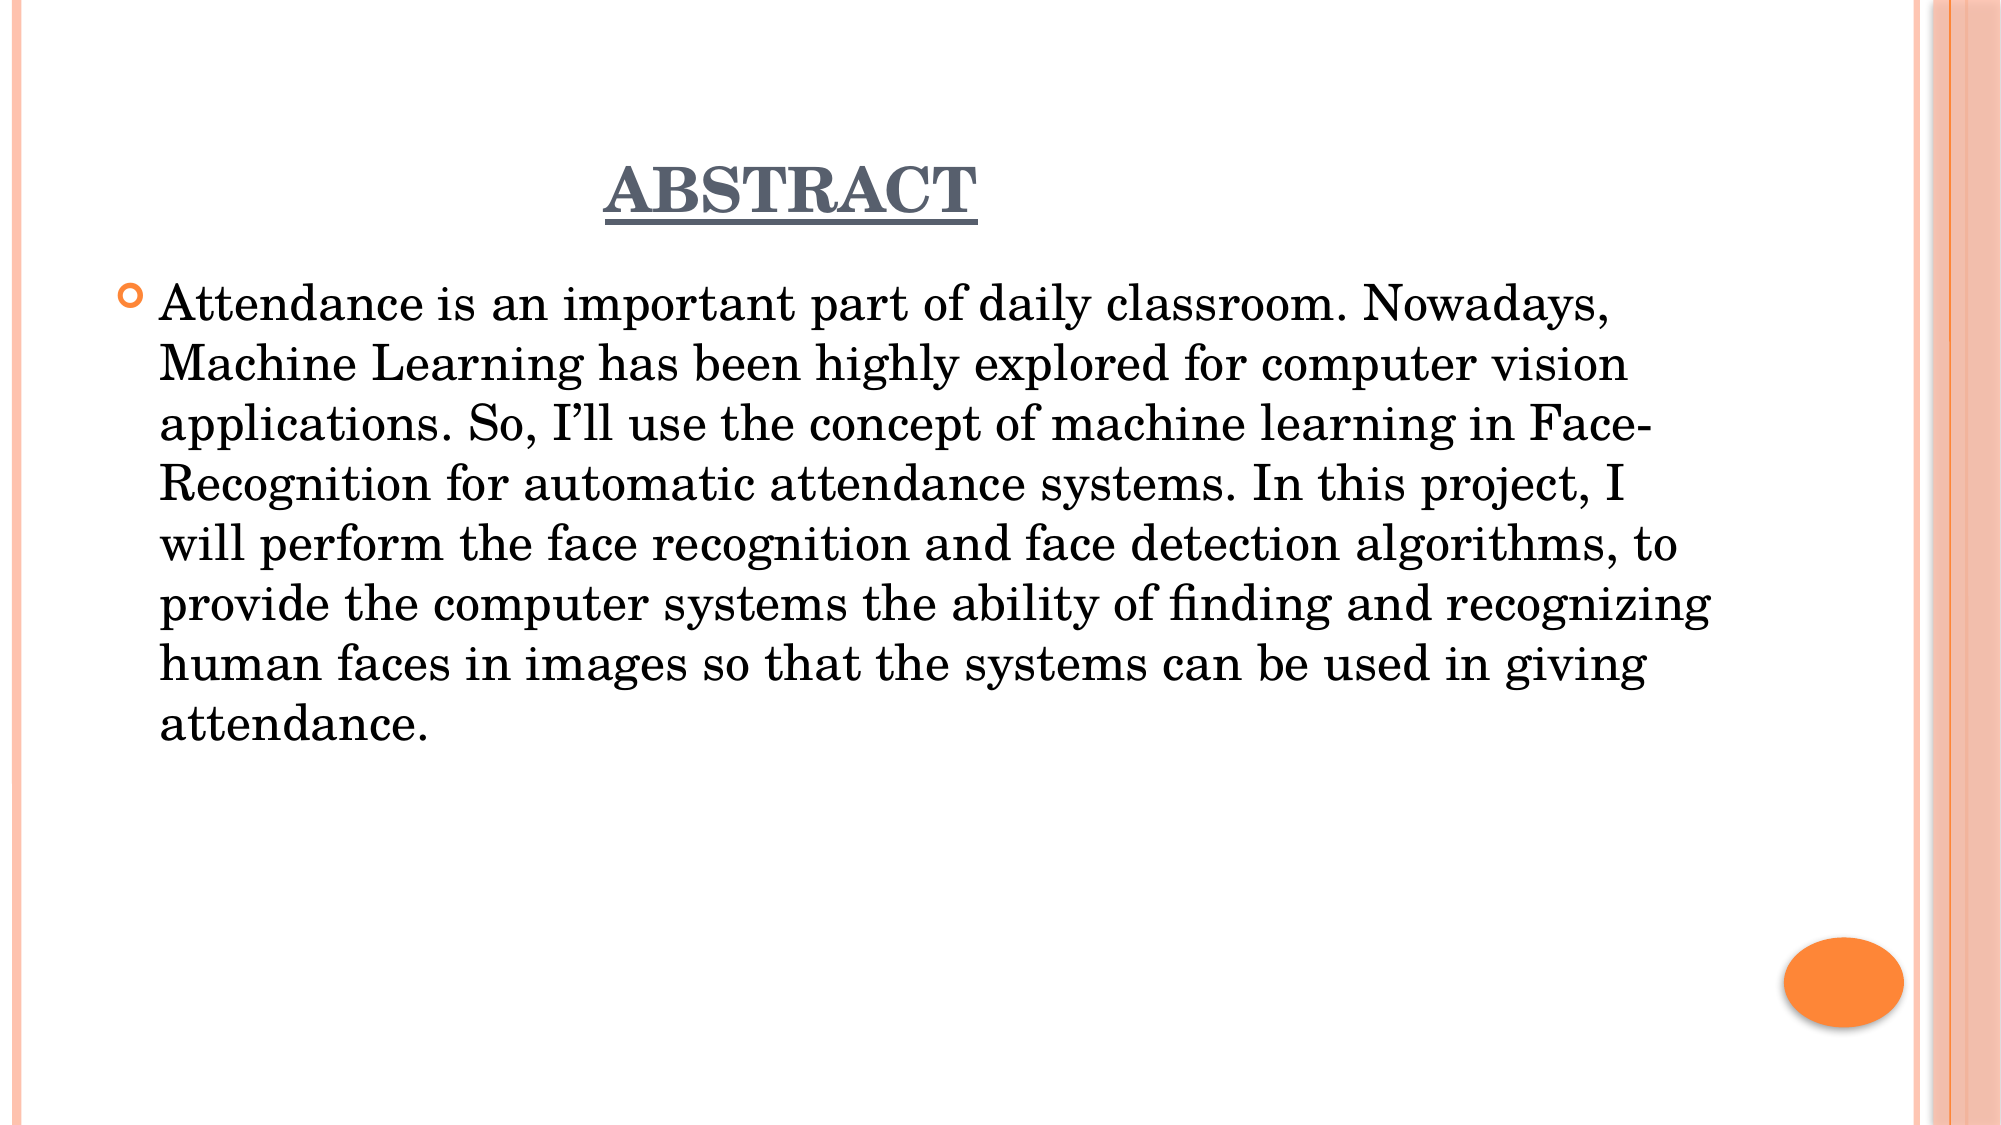

# ABSTRACT
Attendance is an important part of daily classroom. Nowadays, Machine Learning has been highly explored for computer vision applications. So, I’ll use the concept of machine learning in Face-Recognition for automatic attendance systems. In this project, I will perform the face recognition and face detection algorithms, to provide the computer systems the ability of finding and recognizing human faces in images so that the systems can be used in giving attendance.